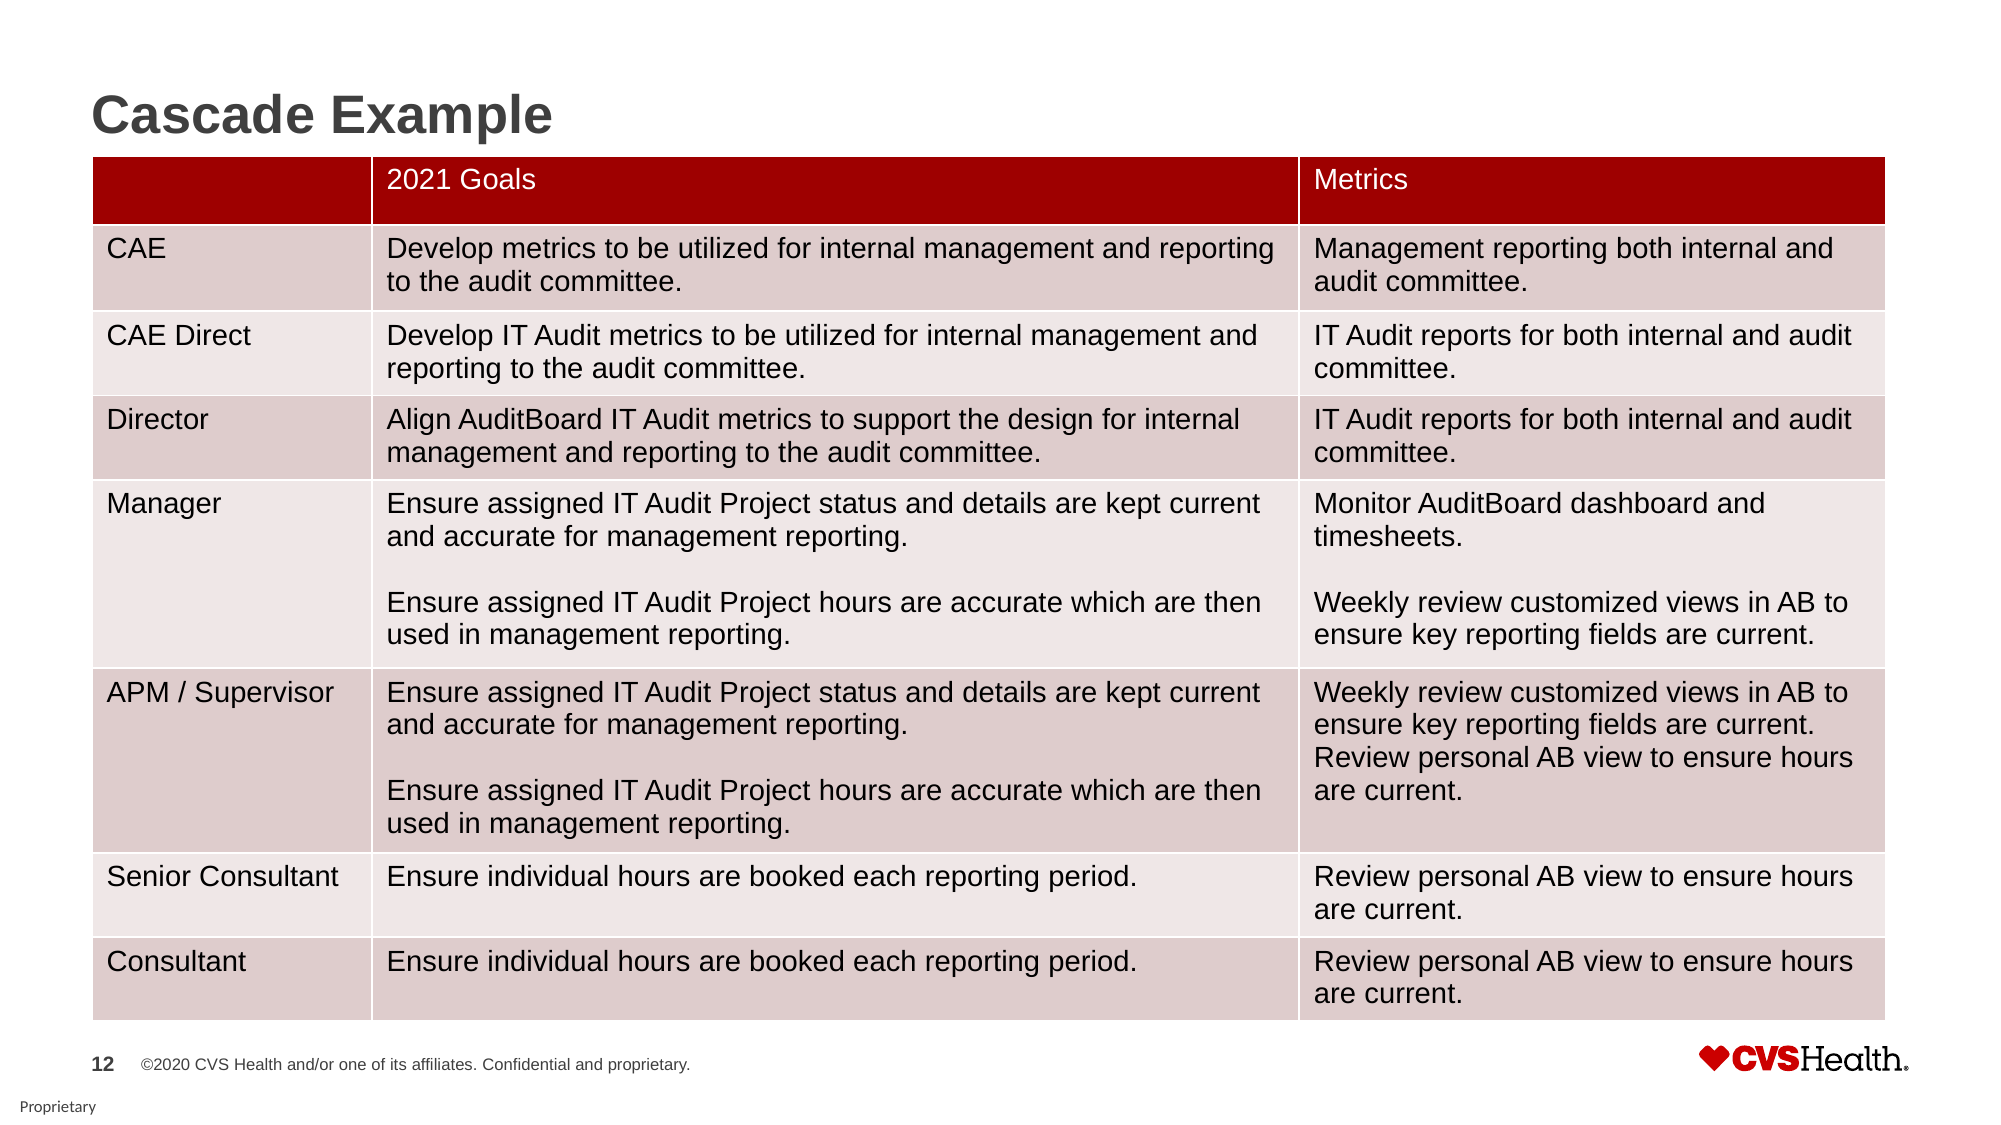

# Cascade Example
|  | 2021 Goals | Metrics |
| --- | --- | --- |
| CAE | Develop metrics to be utilized for internal management and reporting to the audit committee. | Management reporting both internal and audit committee. |
| CAE Direct | Develop IT Audit metrics to be utilized for internal management and reporting to the audit committee. | IT Audit reports for both internal and audit committee. |
| Director | Align AuditBoard IT Audit metrics to support the design for internal management and reporting to the audit committee. | IT Audit reports for both internal and audit committee. |
| Manager | Ensure assigned IT Audit Project status and details are kept current and accurate for management reporting. Ensure assigned IT Audit Project hours are accurate which are then used in management reporting. | Monitor AuditBoard dashboard and timesheets. Weekly review customized views in AB to ensure key reporting fields are current. |
| APM / Supervisor | Ensure assigned IT Audit Project status and details are kept current and accurate for management reporting. Ensure assigned IT Audit Project hours are accurate which are then used in management reporting. | Weekly review customized views in AB to ensure key reporting fields are current. Review personal AB view to ensure hours are current. |
| Senior Consultant | Ensure individual hours are booked each reporting period. | Review personal AB view to ensure hours are current. |
| Consultant | Ensure individual hours are booked each reporting period. | Review personal AB view to ensure hours are current. |